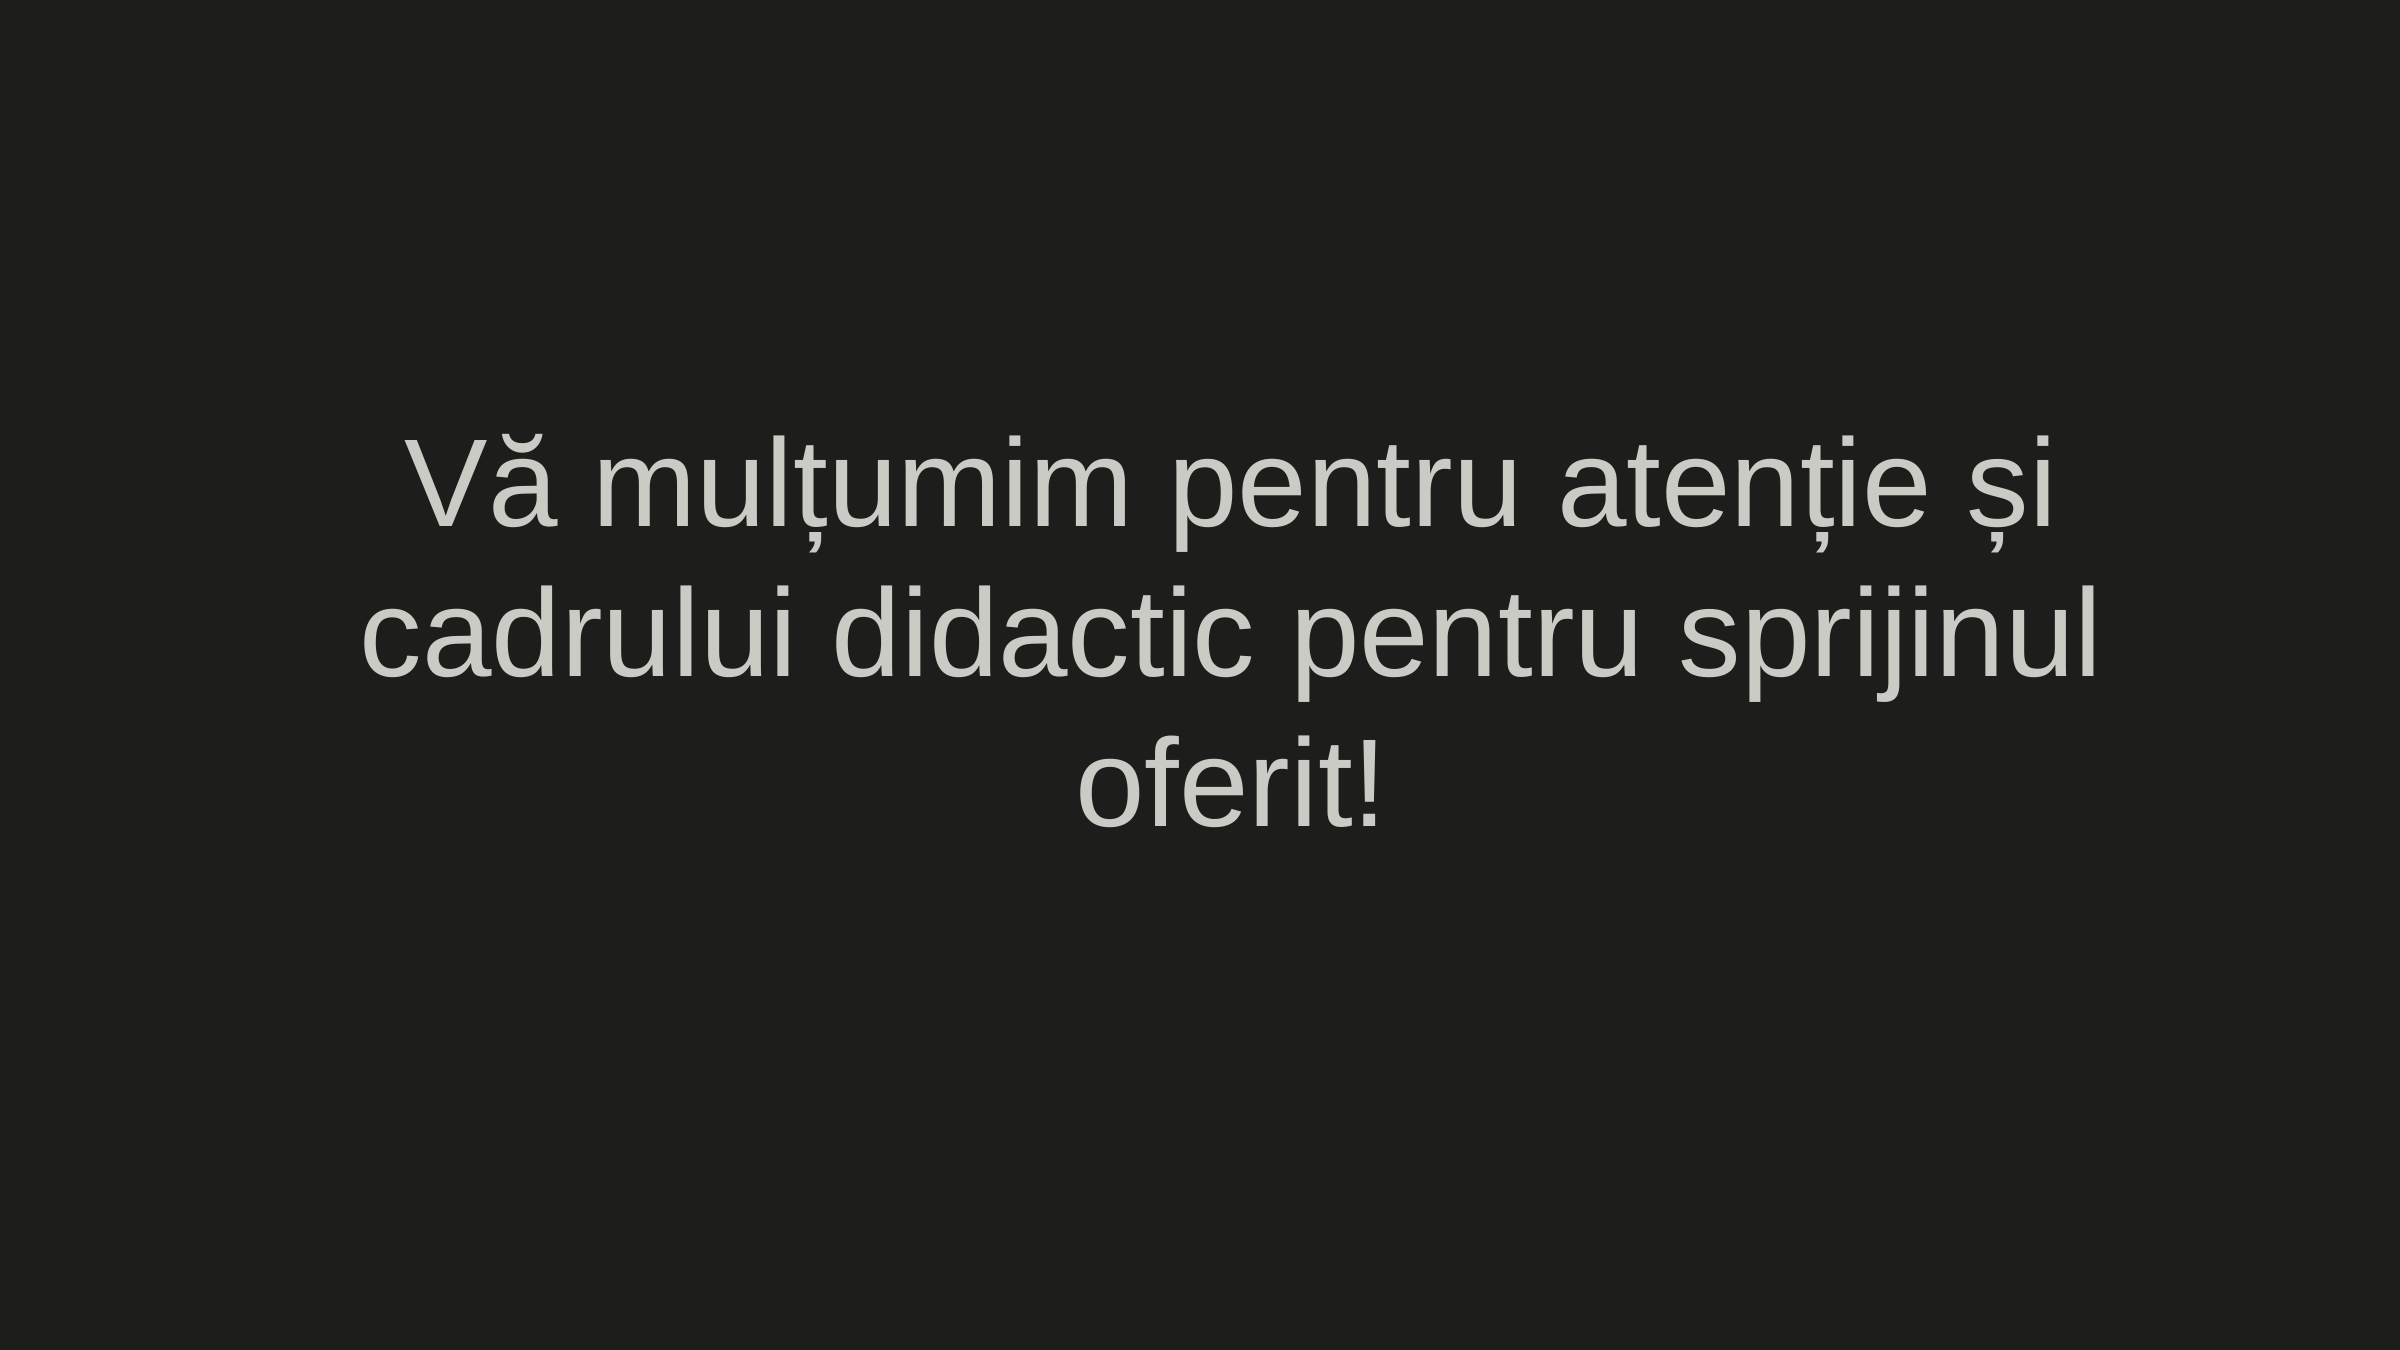

Vă mulțumim pentru atenție și cadrului didactic pentru sprijinul oferit!